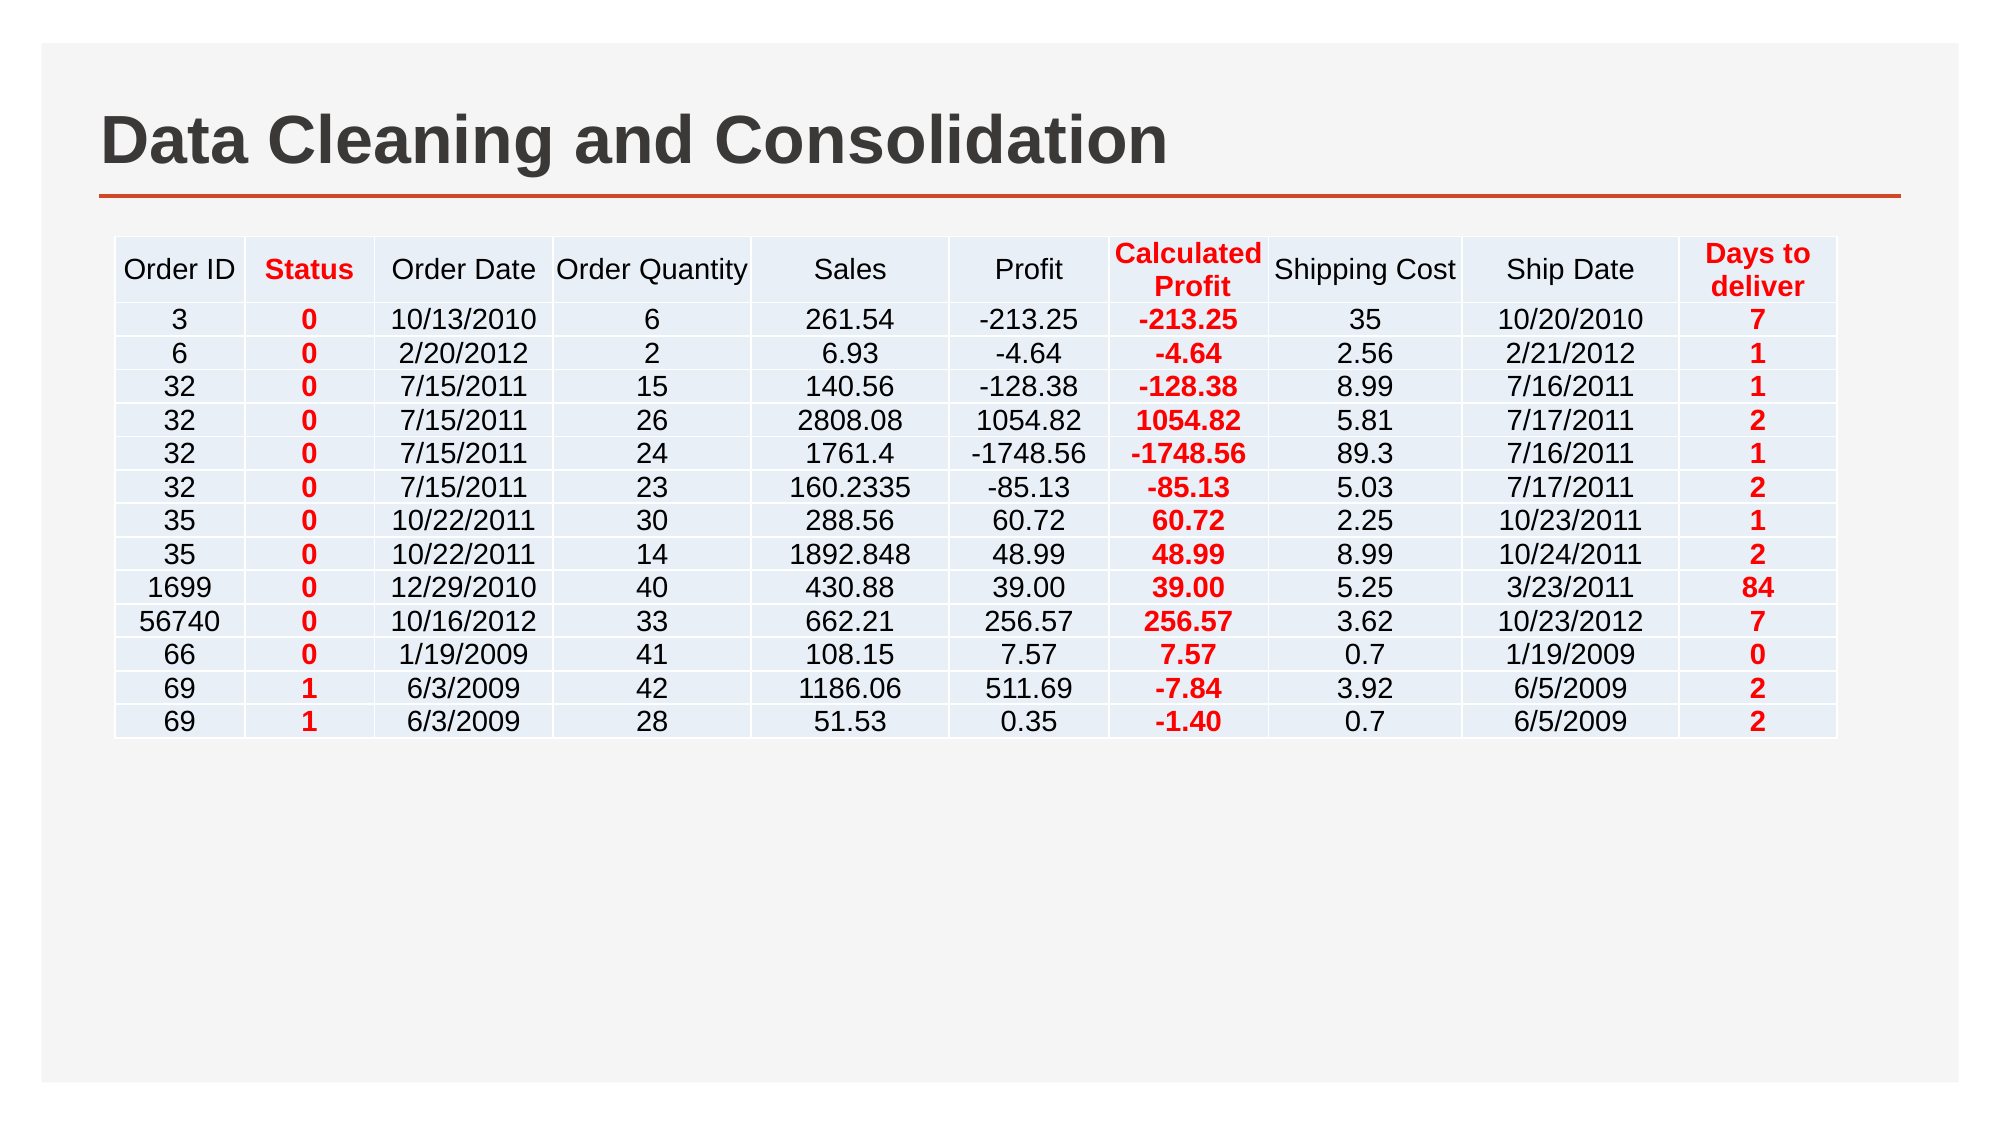

# Data Cleaning and Consolidation
| Order ID | Status | Order Date | Order Quantity | Sales | Profit | Calculated Profit | Shipping Cost | Ship Date | Days to deliver |
| --- | --- | --- | --- | --- | --- | --- | --- | --- | --- |
| 3 | 0 | 10/13/2010 | 6 | 261.54 | -213.25 | -213.25 | 35 | 10/20/2010 | 7 |
| 6 | 0 | 2/20/2012 | 2 | 6.93 | -4.64 | -4.64 | 2.56 | 2/21/2012 | 1 |
| 32 | 0 | 7/15/2011 | 15 | 140.56 | -128.38 | -128.38 | 8.99 | 7/16/2011 | 1 |
| 32 | 0 | 7/15/2011 | 26 | 2808.08 | 1054.82 | 1054.82 | 5.81 | 7/17/2011 | 2 |
| 32 | 0 | 7/15/2011 | 24 | 1761.4 | -1748.56 | -1748.56 | 89.3 | 7/16/2011 | 1 |
| 32 | 0 | 7/15/2011 | 23 | 160.2335 | -85.13 | -85.13 | 5.03 | 7/17/2011 | 2 |
| 35 | 0 | 10/22/2011 | 30 | 288.56 | 60.72 | 60.72 | 2.25 | 10/23/2011 | 1 |
| 35 | 0 | 10/22/2011 | 14 | 1892.848 | 48.99 | 48.99 | 8.99 | 10/24/2011 | 2 |
| 1699 | 0 | 12/29/2010 | 40 | 430.88 | 39.00 | 39.00 | 5.25 | 3/23/2011 | 84 |
| 56740 | 0 | 10/16/2012 | 33 | 662.21 | 256.57 | 256.57 | 3.62 | 10/23/2012 | 7 |
| 66 | 0 | 1/19/2009 | 41 | 108.15 | 7.57 | 7.57 | 0.7 | 1/19/2009 | 0 |
| 69 | 1 | 6/3/2009 | 42 | 1186.06 | 511.69 | -7.84 | 3.92 | 6/5/2009 | 2 |
| 69 | 1 | 6/3/2009 | 28 | 51.53 | 0.35 | -1.40 | 0.7 | 6/5/2009 | 2 |